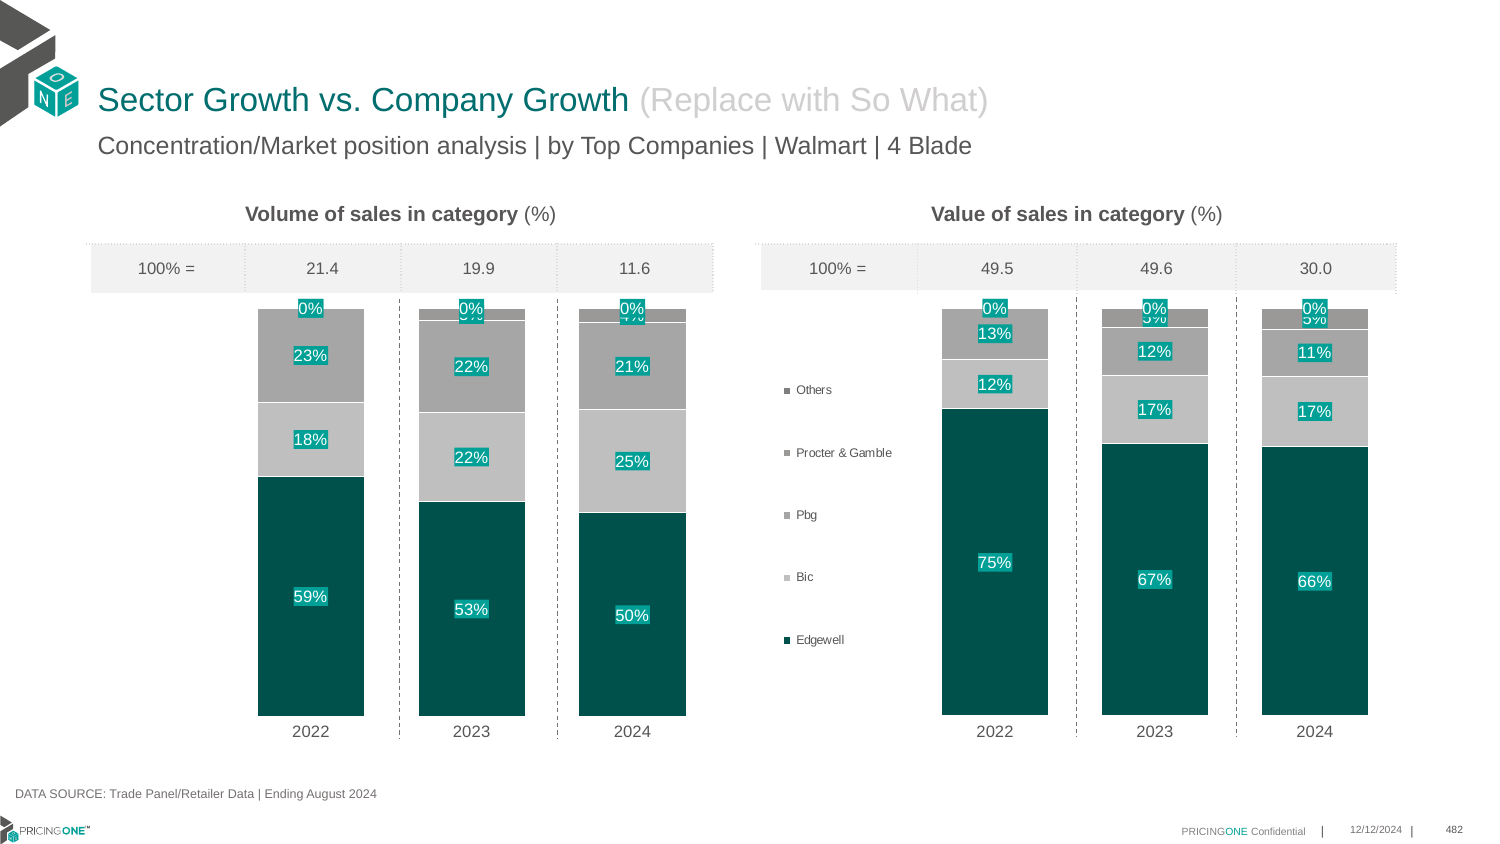

# Sector Growth vs. Company Growth (Replace with So What)
Concentration/Market position analysis | by Top Companies | Walmart | 4 Blade
| Volume of sales in category (%) |  |  |  |
| --- | --- | --- | --- |
| 100% = | 21.4 | 19.9 | 11.6 |
| Value of sales in category (%) |  |  |  |
| --- | --- | --- | --- |
| 100% = | 49.5 | 49.6 | 30.0 |

### Chart

| Category | Edgewell | Bic | Pbg | Procter & Gamble | Others |
|---|---|---|---|---|---|
| 2022 | 0.5878458358254608 | 0.18076407367691152 | 0.23138952994411469 | 0.0 | 5.605535129608381e-07 |
| 2023 | 0.5267382839361308 | 0.21797914047694117 | 0.22405553448039608 | 0.031226638236100304 | 4.028704316822142e-07 |
| 2024 | 0.498698614713862 | 0.2535178508627888 | 0.211377148548199 | 0.03640638587515026 | 0.0 |

### Chart

| Category | Edgewell | Bic | Pbg | Procter & Gamble | Others |
|---|---|---|---|---|---|
| 2022 | 0.7529042972114363 | 0.12150263426309832 | 0.12559280591023259 | 0.0 | 2.6261523278648557e-07 |
| 2023 | 0.6685344261958021 | 0.1663076403011782 | 0.11835053882175413 | 0.04680719310562946 | 2.0157563611727429e-07 |
| 2024 | 0.6601341483362931 | 0.17308356284596732 | 0.11408229846179914 | 0.0526999903559404 | 0.0 |
DATA SOURCE: Trade Panel/Retailer Data | Ending August 2024

12/12/2024
482